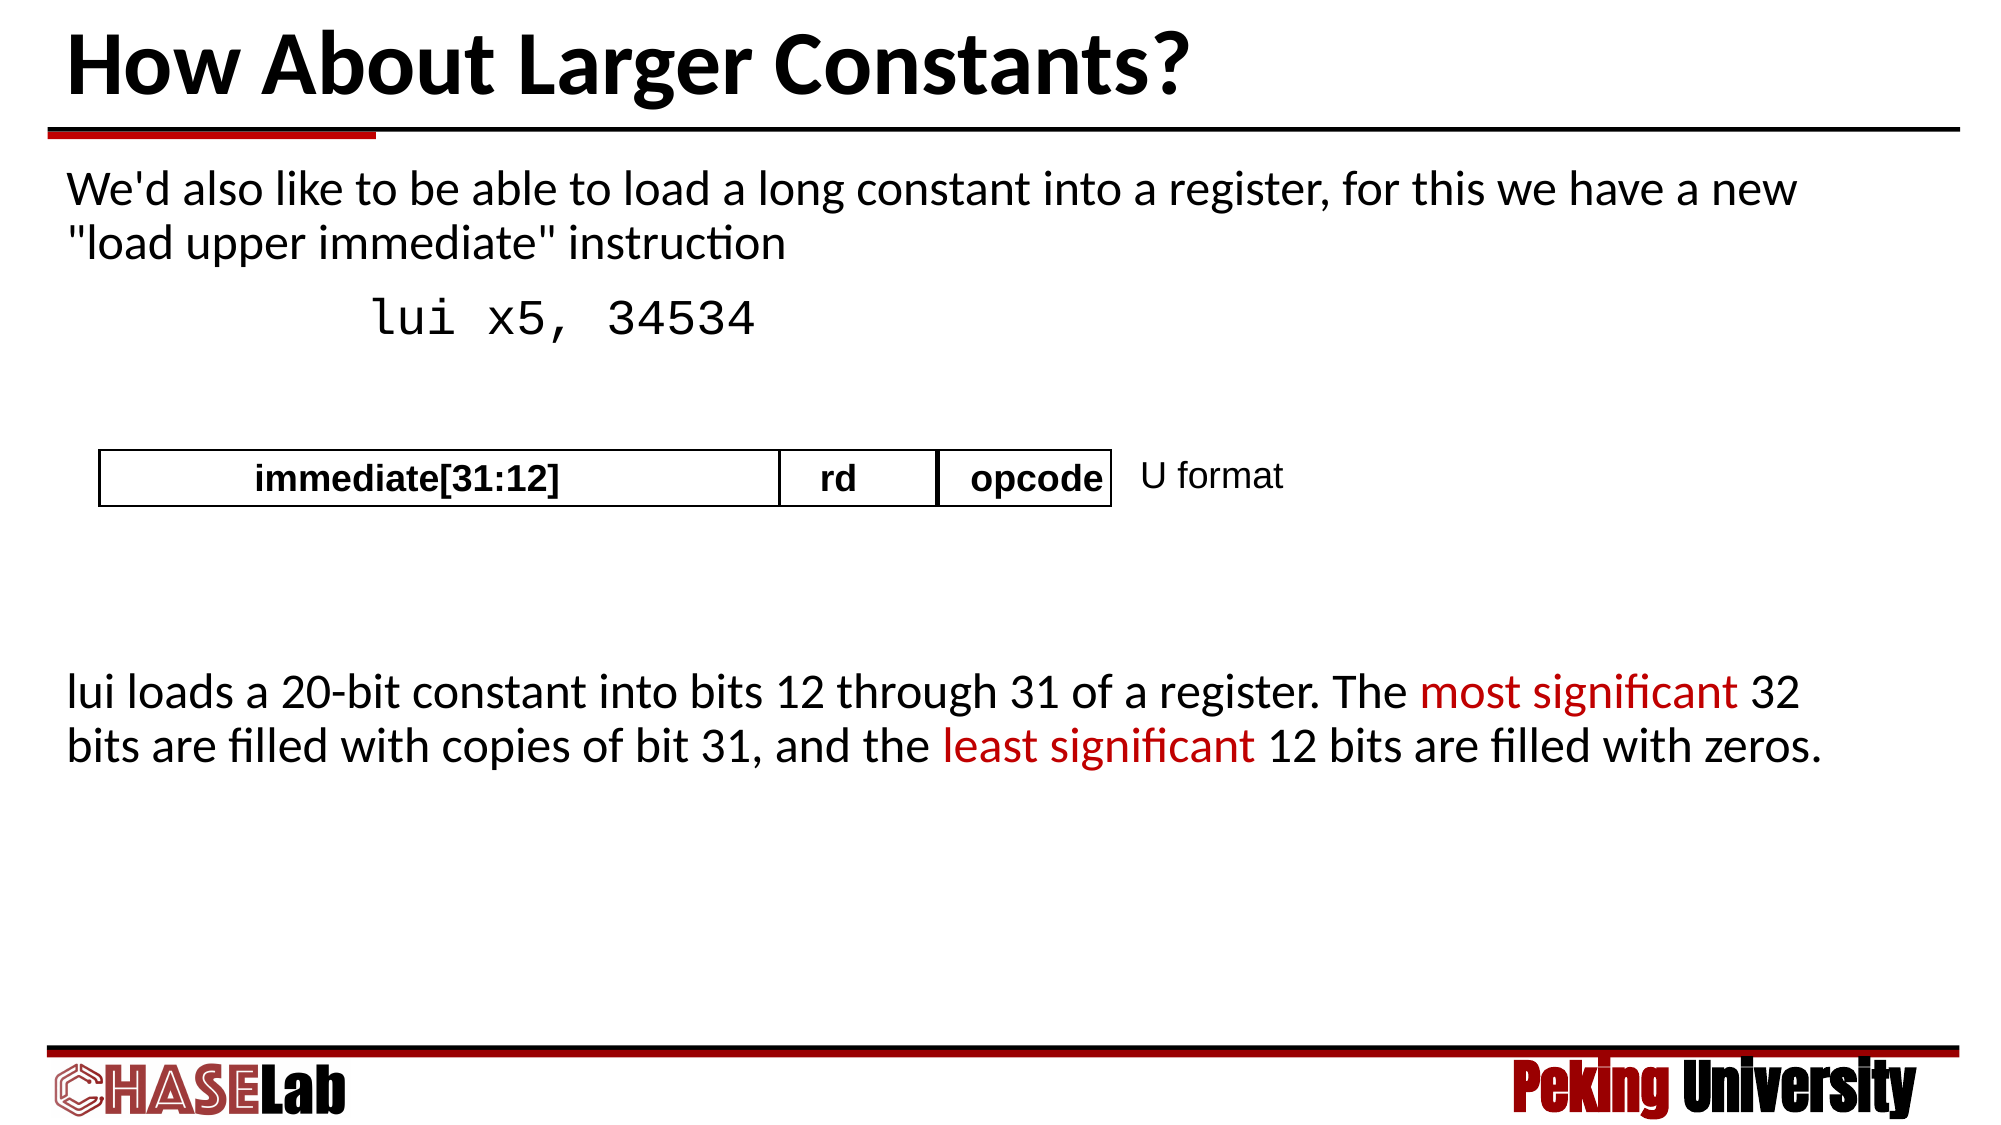

# How About Larger Constants?
We'd also like to be able to load a long constant into a register, for this we have a new "load upper immediate" instruction
		lui x5, 34534

lui loads a 20-bit constant into bits 12 through 31 of a register. The most significant 32 bits are filled with copies of bit 31, and the least significant 12 bits are filled with zeros.
U format

rd
opcode
immediate[31:12]